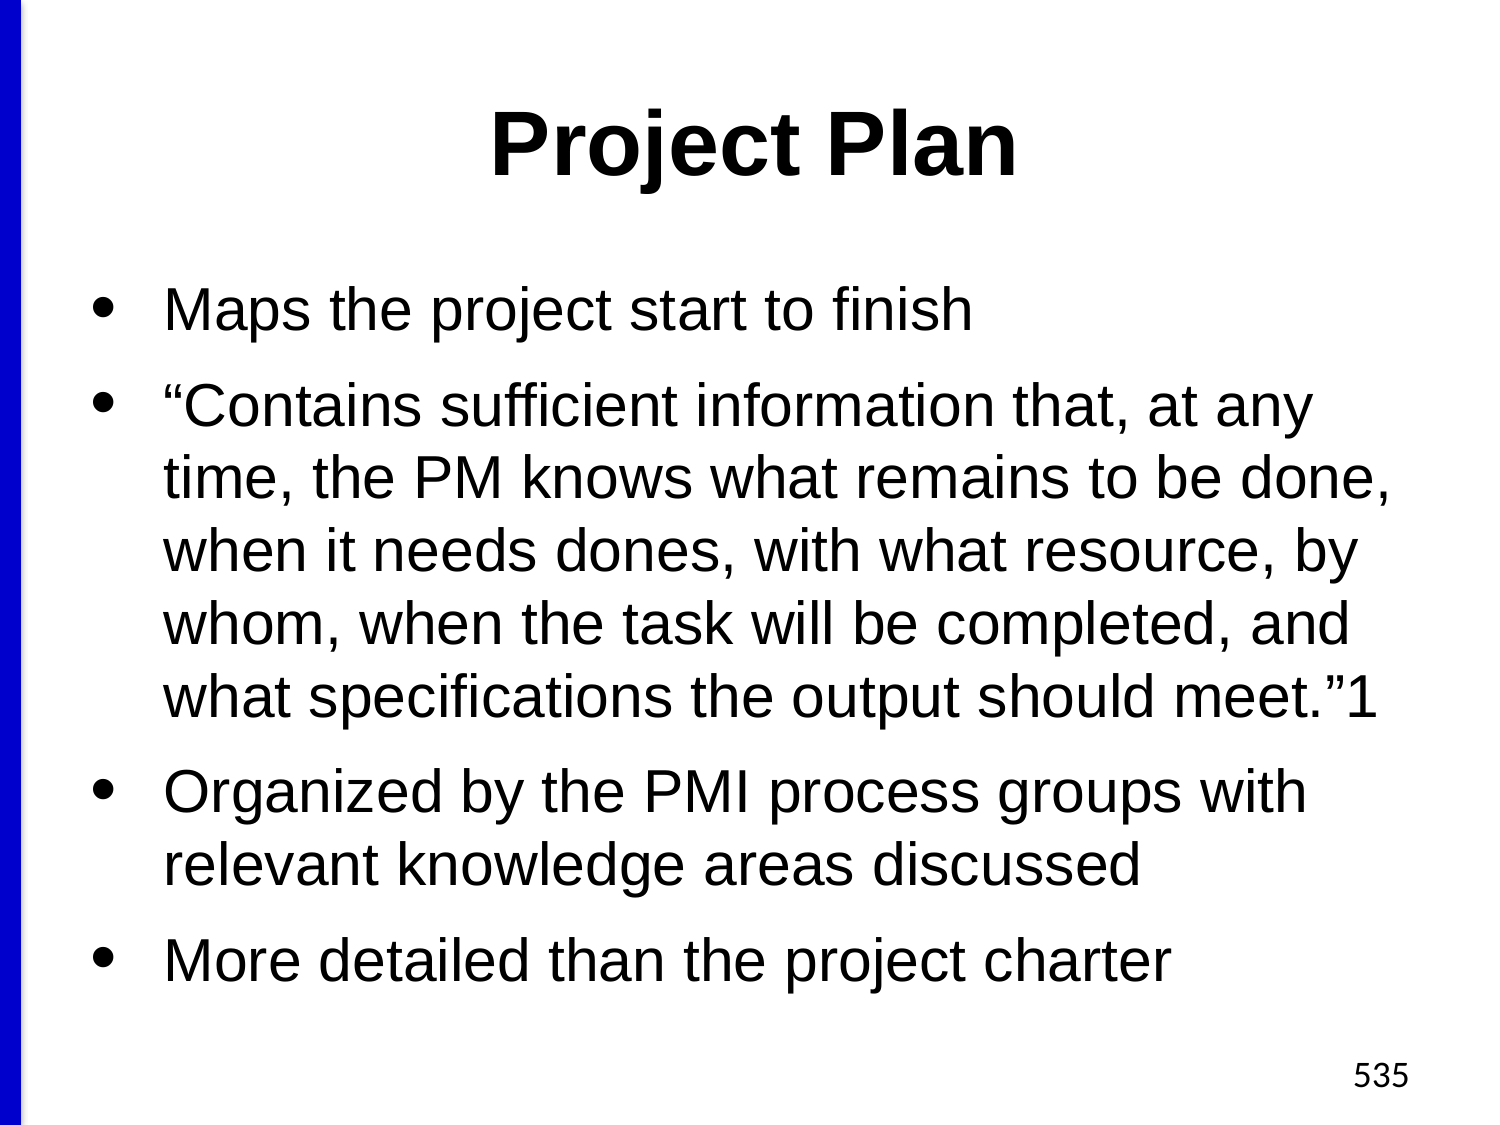

# Project Plan
Maps the project start to finish
“Contains sufficient information that, at any time, the PM knows what remains to be done, when it needs dones, with what resource, by whom, when the task will be completed, and what specifications the output should meet.”1
Organized by the PMI process groups with relevant knowledge areas discussed
More detailed than the project charter
535